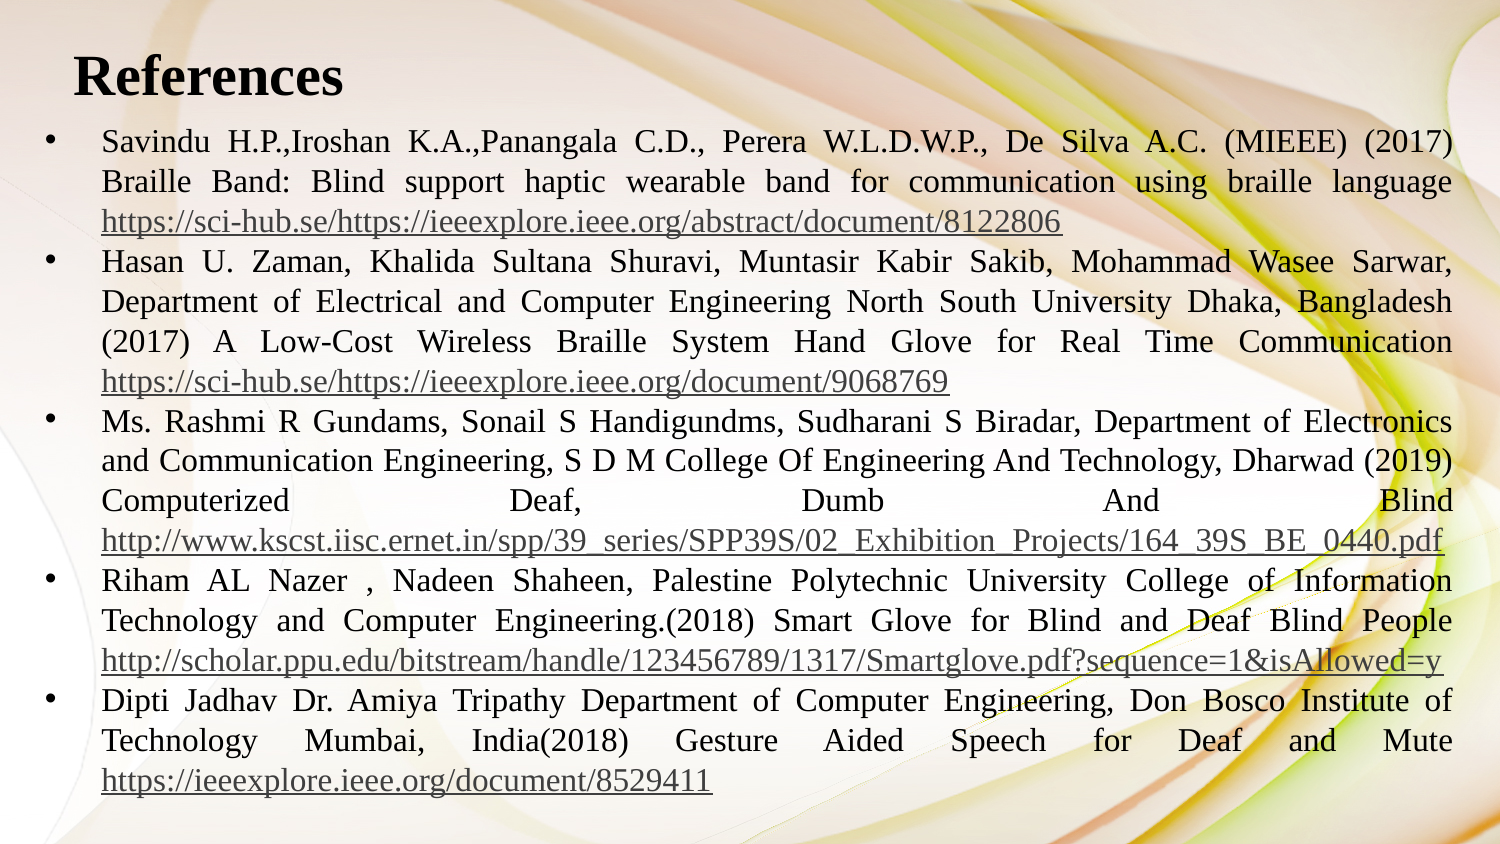

References
Savindu H.P.,Iroshan K.A.,Panangala C.D., Perera W.L.D.W.P., De Silva A.C. (MIEEE) (2017) Braille Band: Blind support haptic wearable band for communication using braille language https://sci-hub.se/https://ieeexplore.ieee.org/abstract/document/8122806
Hasan U. Zaman, Khalida Sultana Shuravi, Muntasir Kabir Sakib, Mohammad Wasee Sarwar, Department of Electrical and Computer Engineering North South University Dhaka, Bangladesh (2017) A Low-Cost Wireless Braille System Hand Glove for Real Time Communication https://sci-hub.se/https://ieeexplore.ieee.org/document/9068769
Ms. Rashmi R Gundams, Sonail S Handigundms, Sudharani S Biradar, Department of Electronics and Communication Engineering, S D M College Of Engineering And Technology, Dharwad (2019) Computerized Deaf, Dumb And Blind http://www.kscst.iisc.ernet.in/spp/39_series/SPP39S/02_Exhibition_Projects/164_39S_BE_0440.pdf
Riham AL Nazer , Nadeen Shaheen, Palestine Polytechnic University College of Information Technology and Computer Engineering.(2018) Smart Glove for Blind and Deaf Blind People http://scholar.ppu.edu/bitstream/handle/123456789/1317/Smartglove.pdf?sequence=1&isAllowed=y
Dipti Jadhav Dr. Amiya Tripathy Department of Computer Engineering, Don Bosco Institute of Technology Mumbai, India(2018) Gesture Aided Speech for Deaf and Mute https://ieeexplore.ieee.org/document/8529411